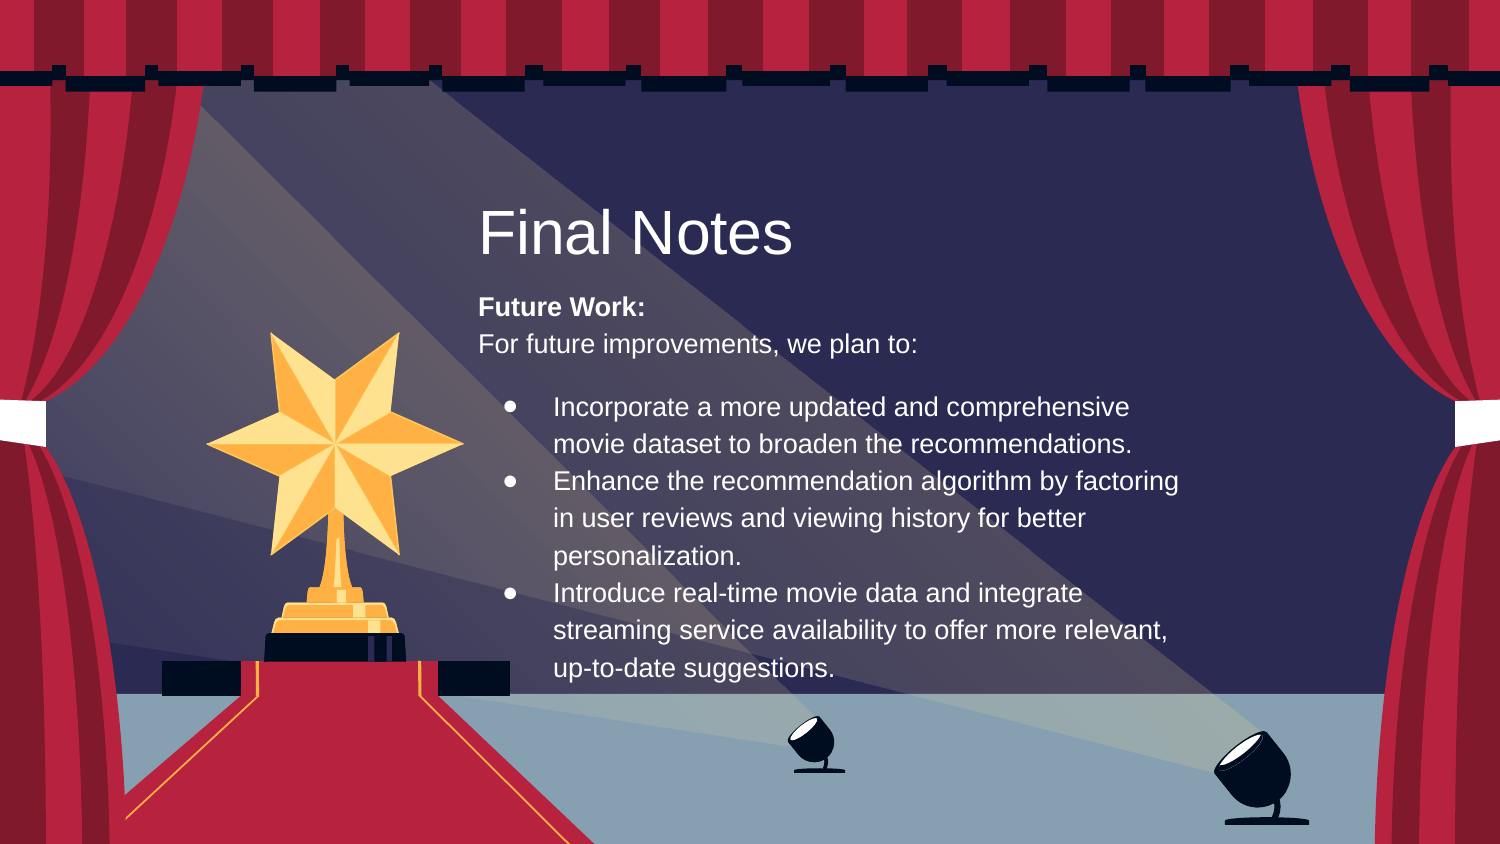

# Final Notes

Future Work:
For future improvements, we plan to:
Incorporate a more updated and comprehensive movie dataset to broaden the recommendations.
Enhance the recommendation algorithm by factoring in user reviews and viewing history for better personalization.
Introduce real-time movie data and integrate streaming service availability to offer more relevant, up-to-date suggestions.